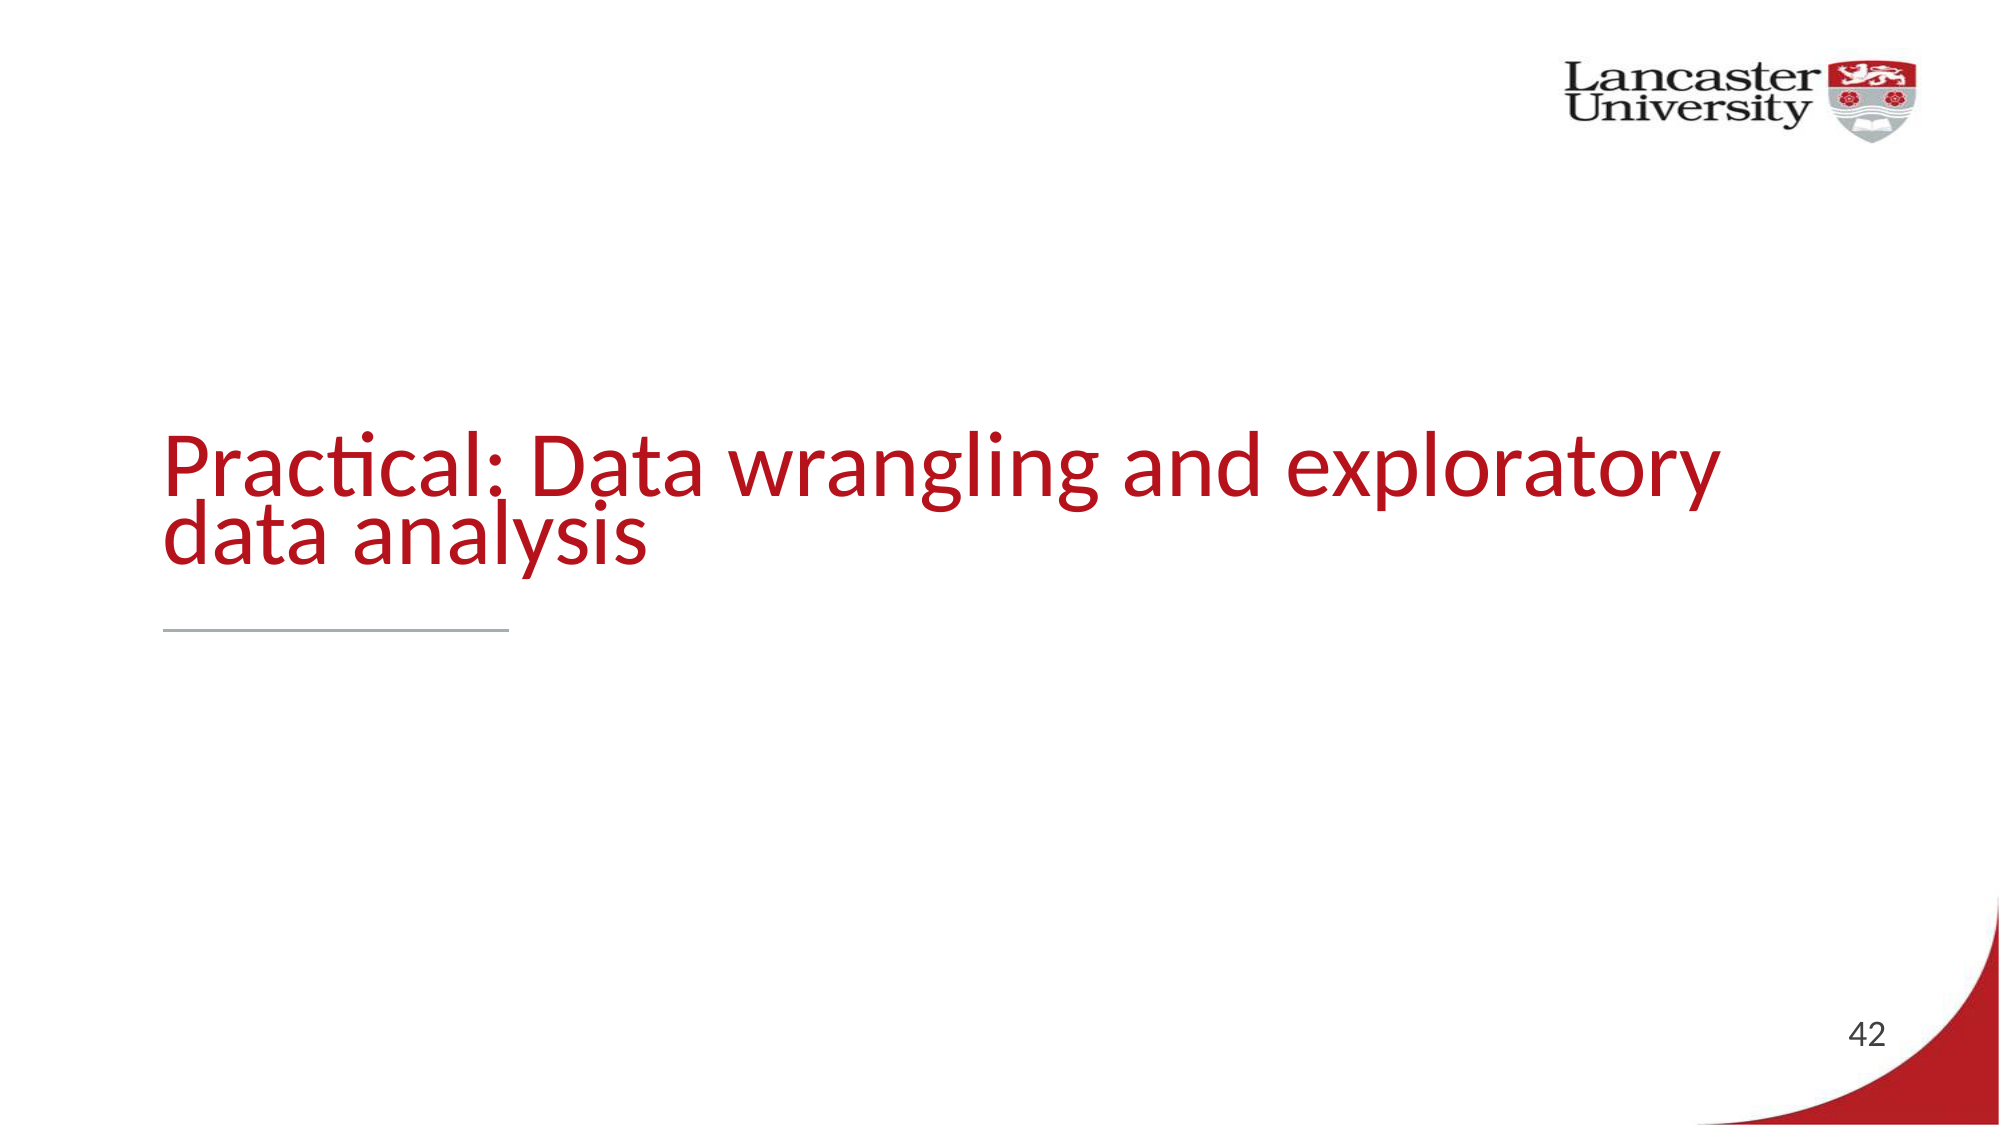

# Practical: Data wrangling and exploratory data analysis
42